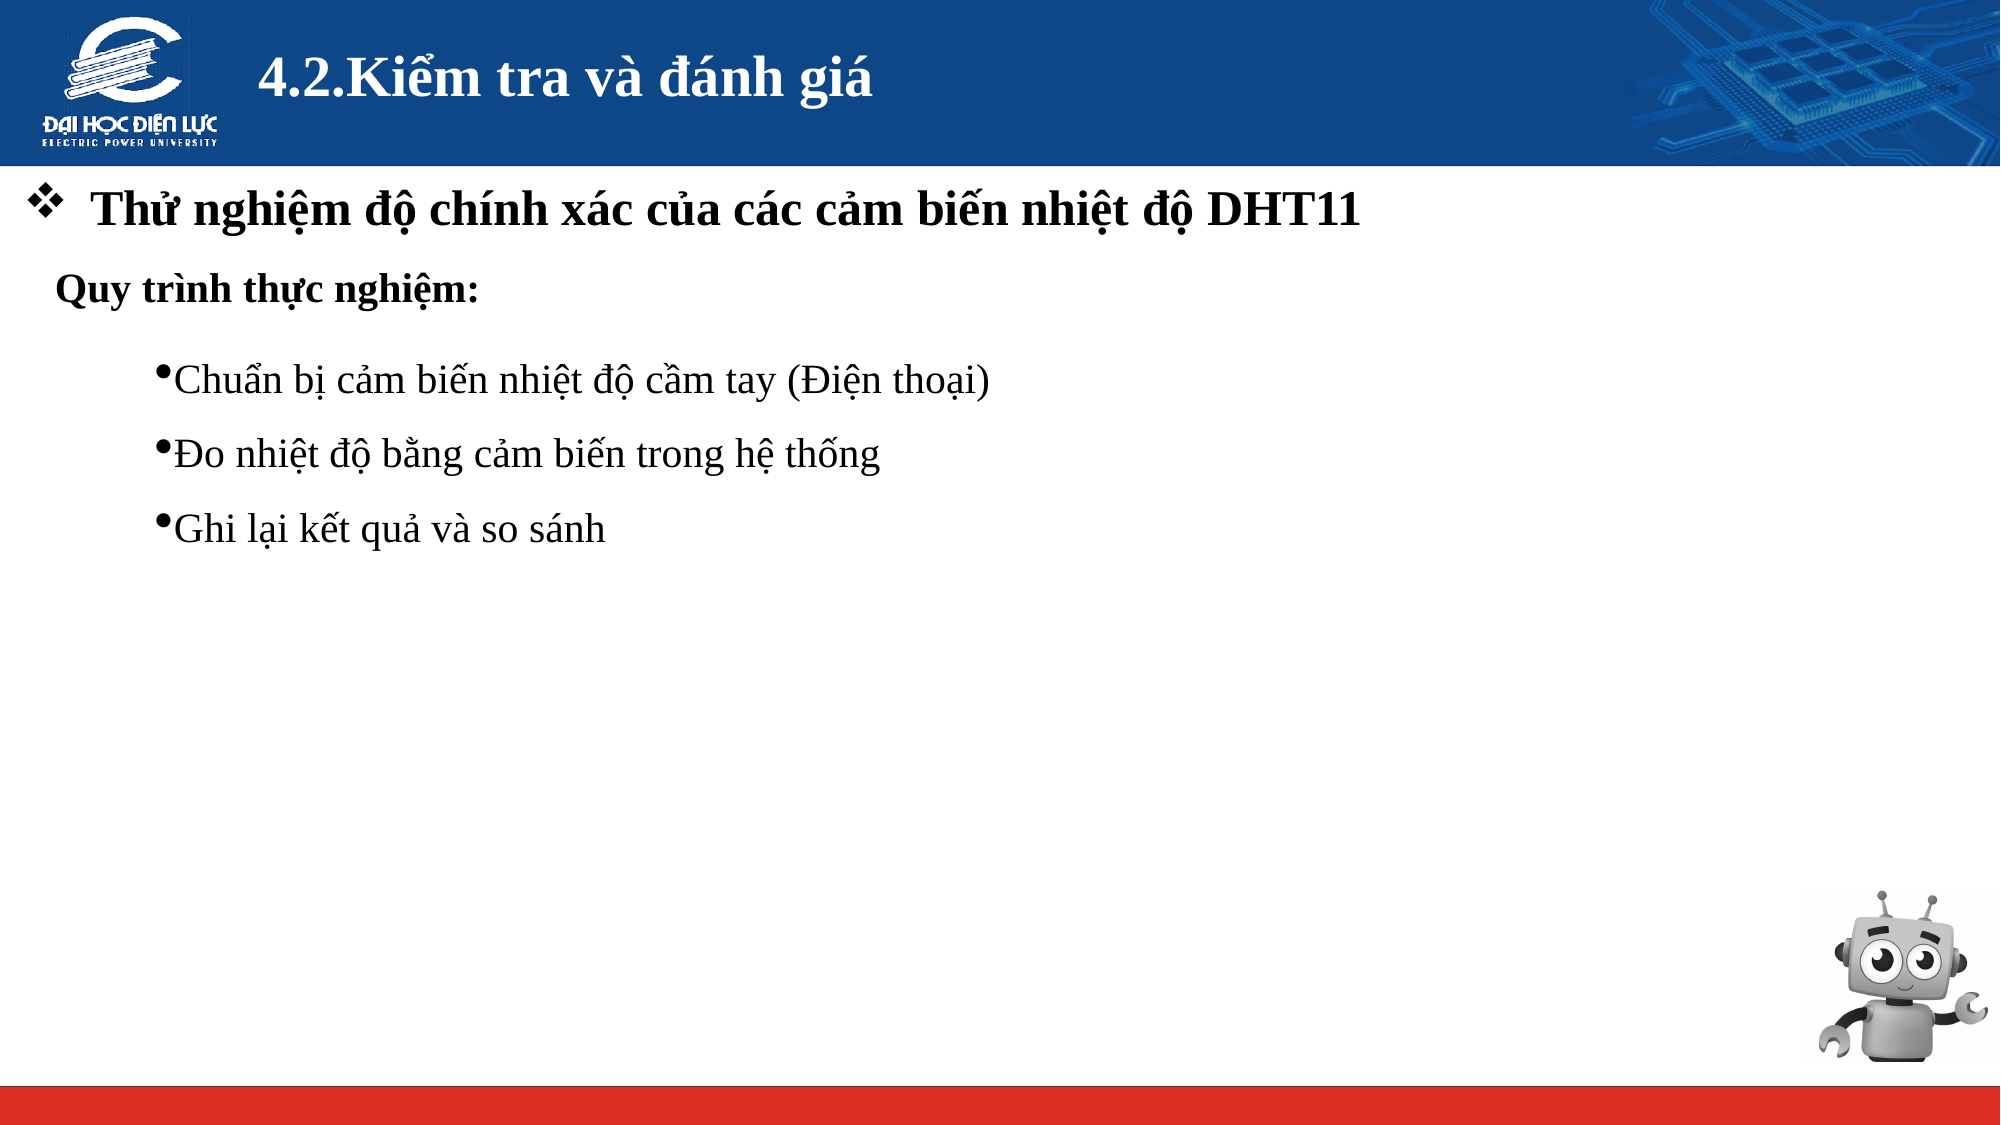

# 4.2.Kiểm tra và đánh giá
Thử nghiệm độ chính xác của các cảm biến nhiệt độ DHT11
   Quy trình thực nghiệm:
Chuẩn bị cảm biến nhiệt độ cầm tay (Điện thoại)
Đo nhiệt độ bằng cảm biến trong hệ thống
Ghi lại kết quả và so sánh